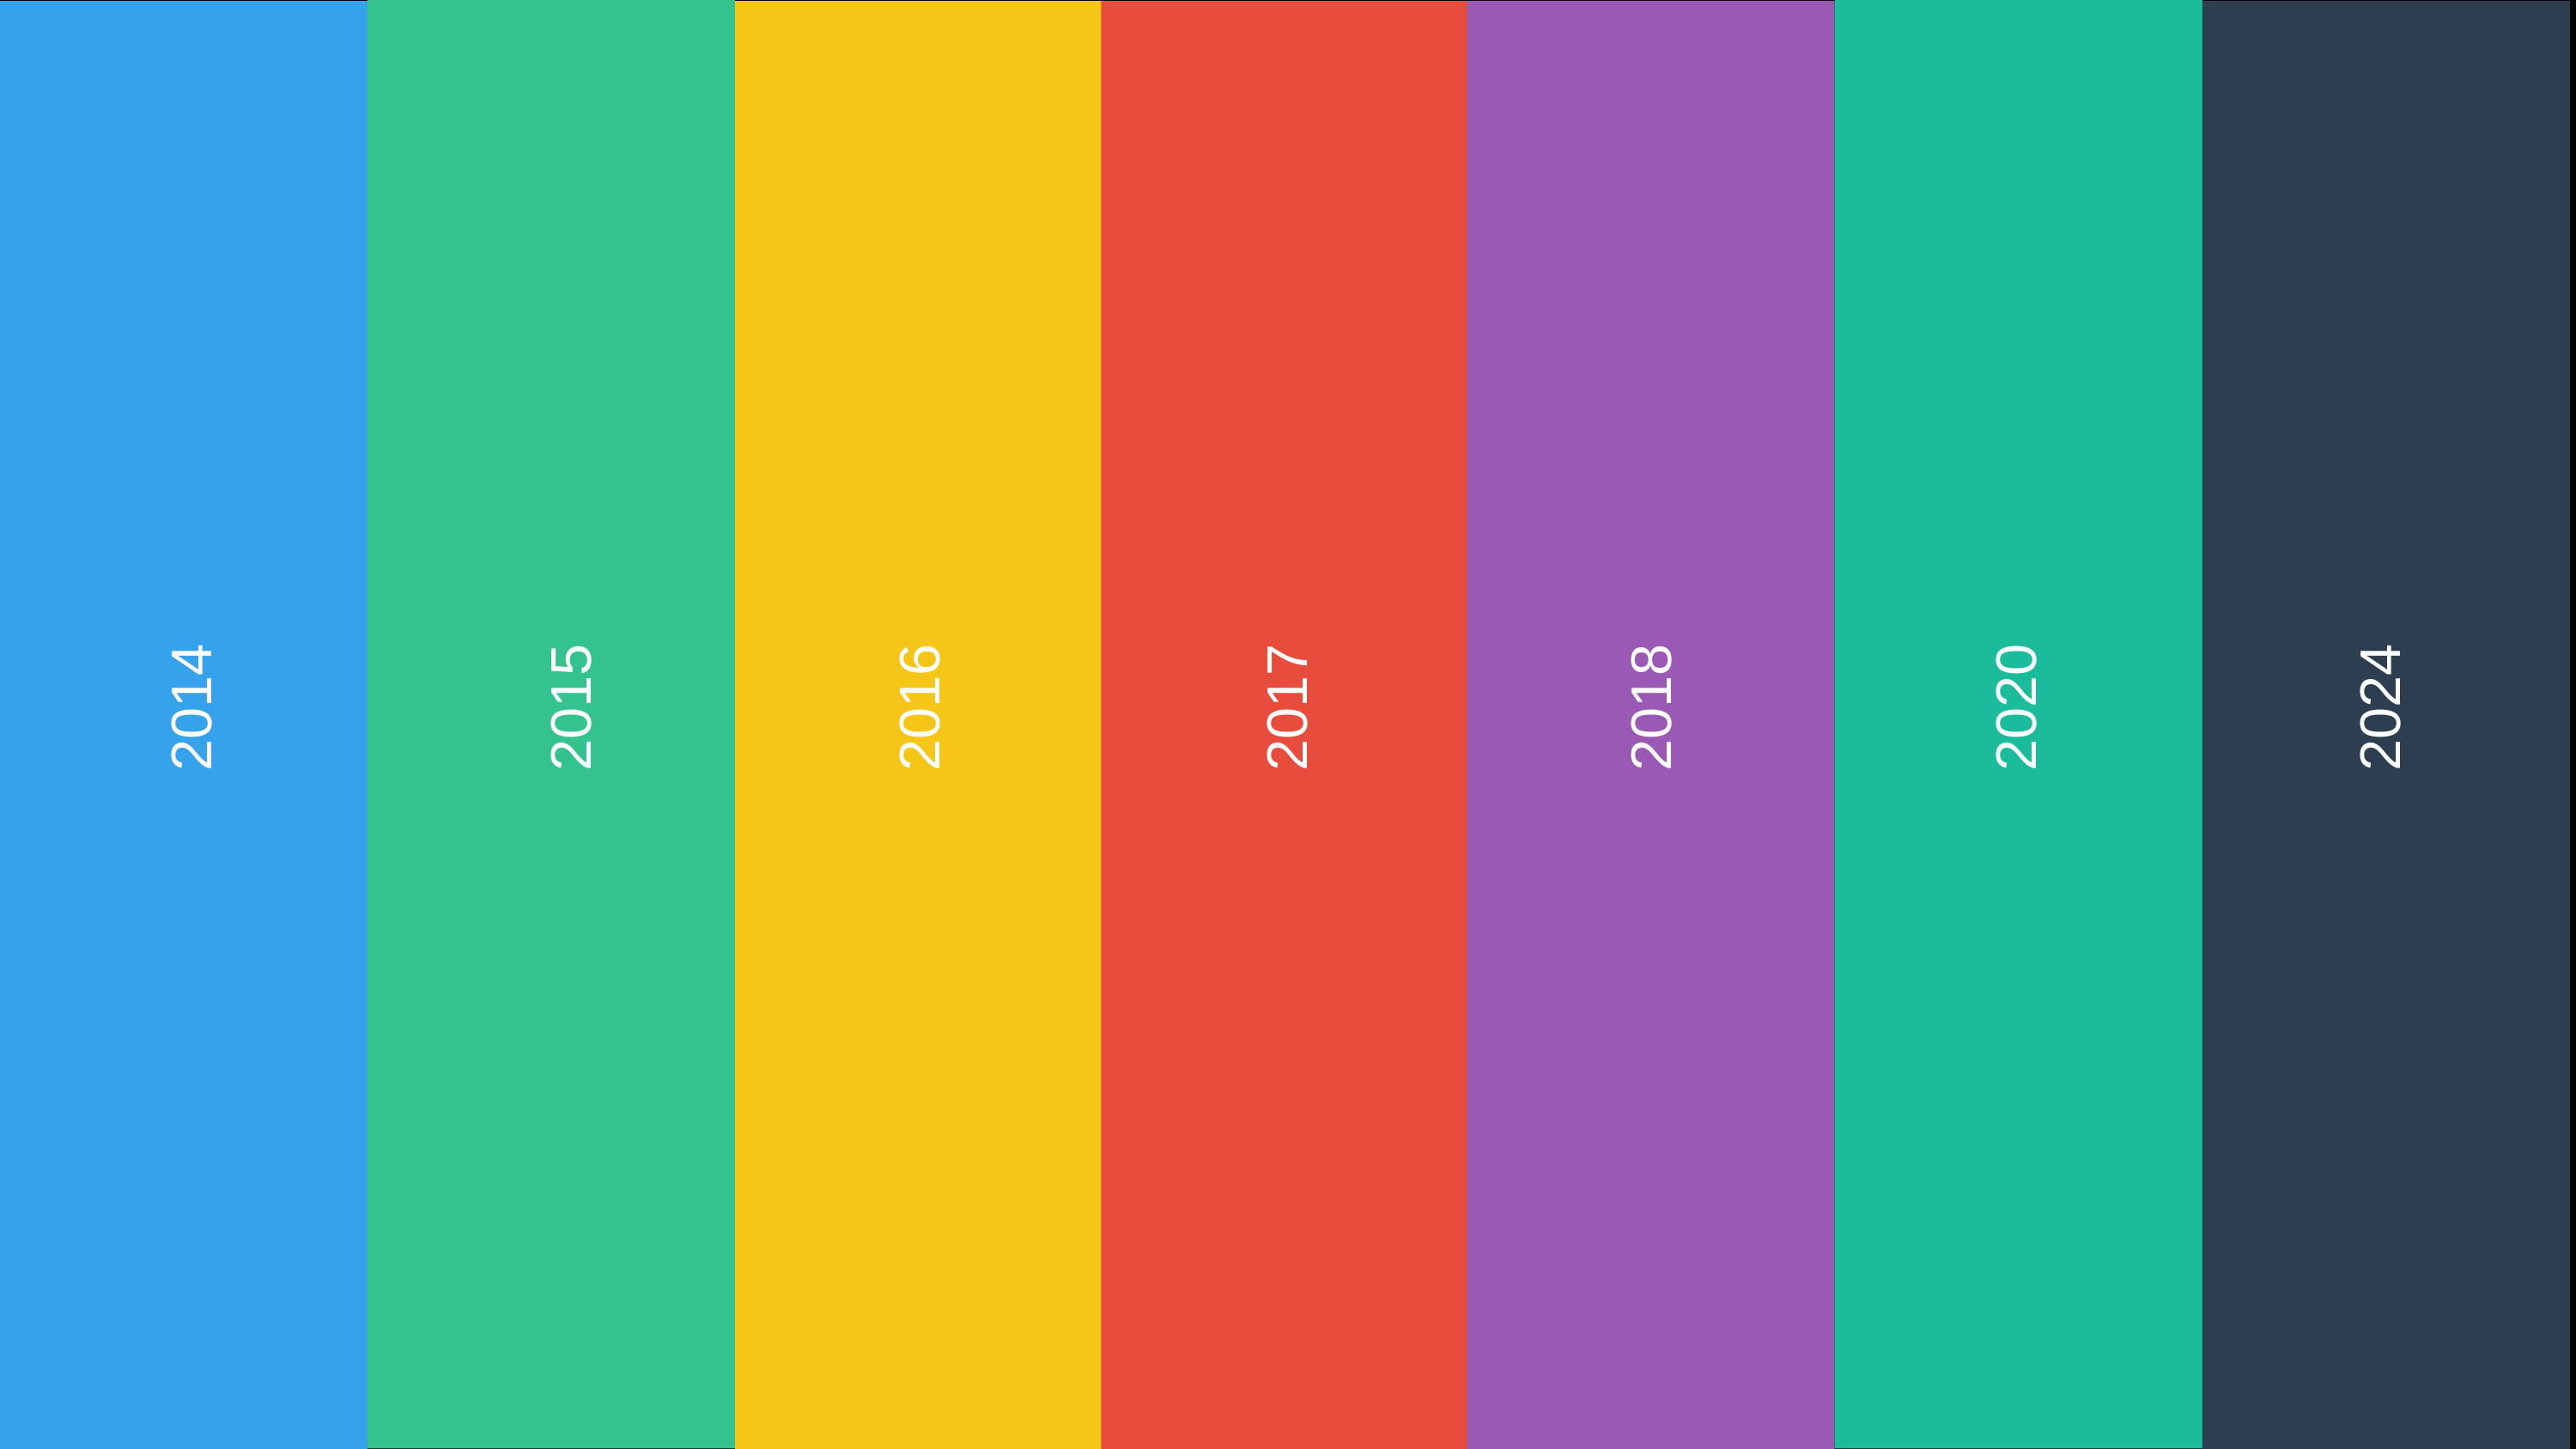

2024
2020
2018
2016
2017
2015
2014